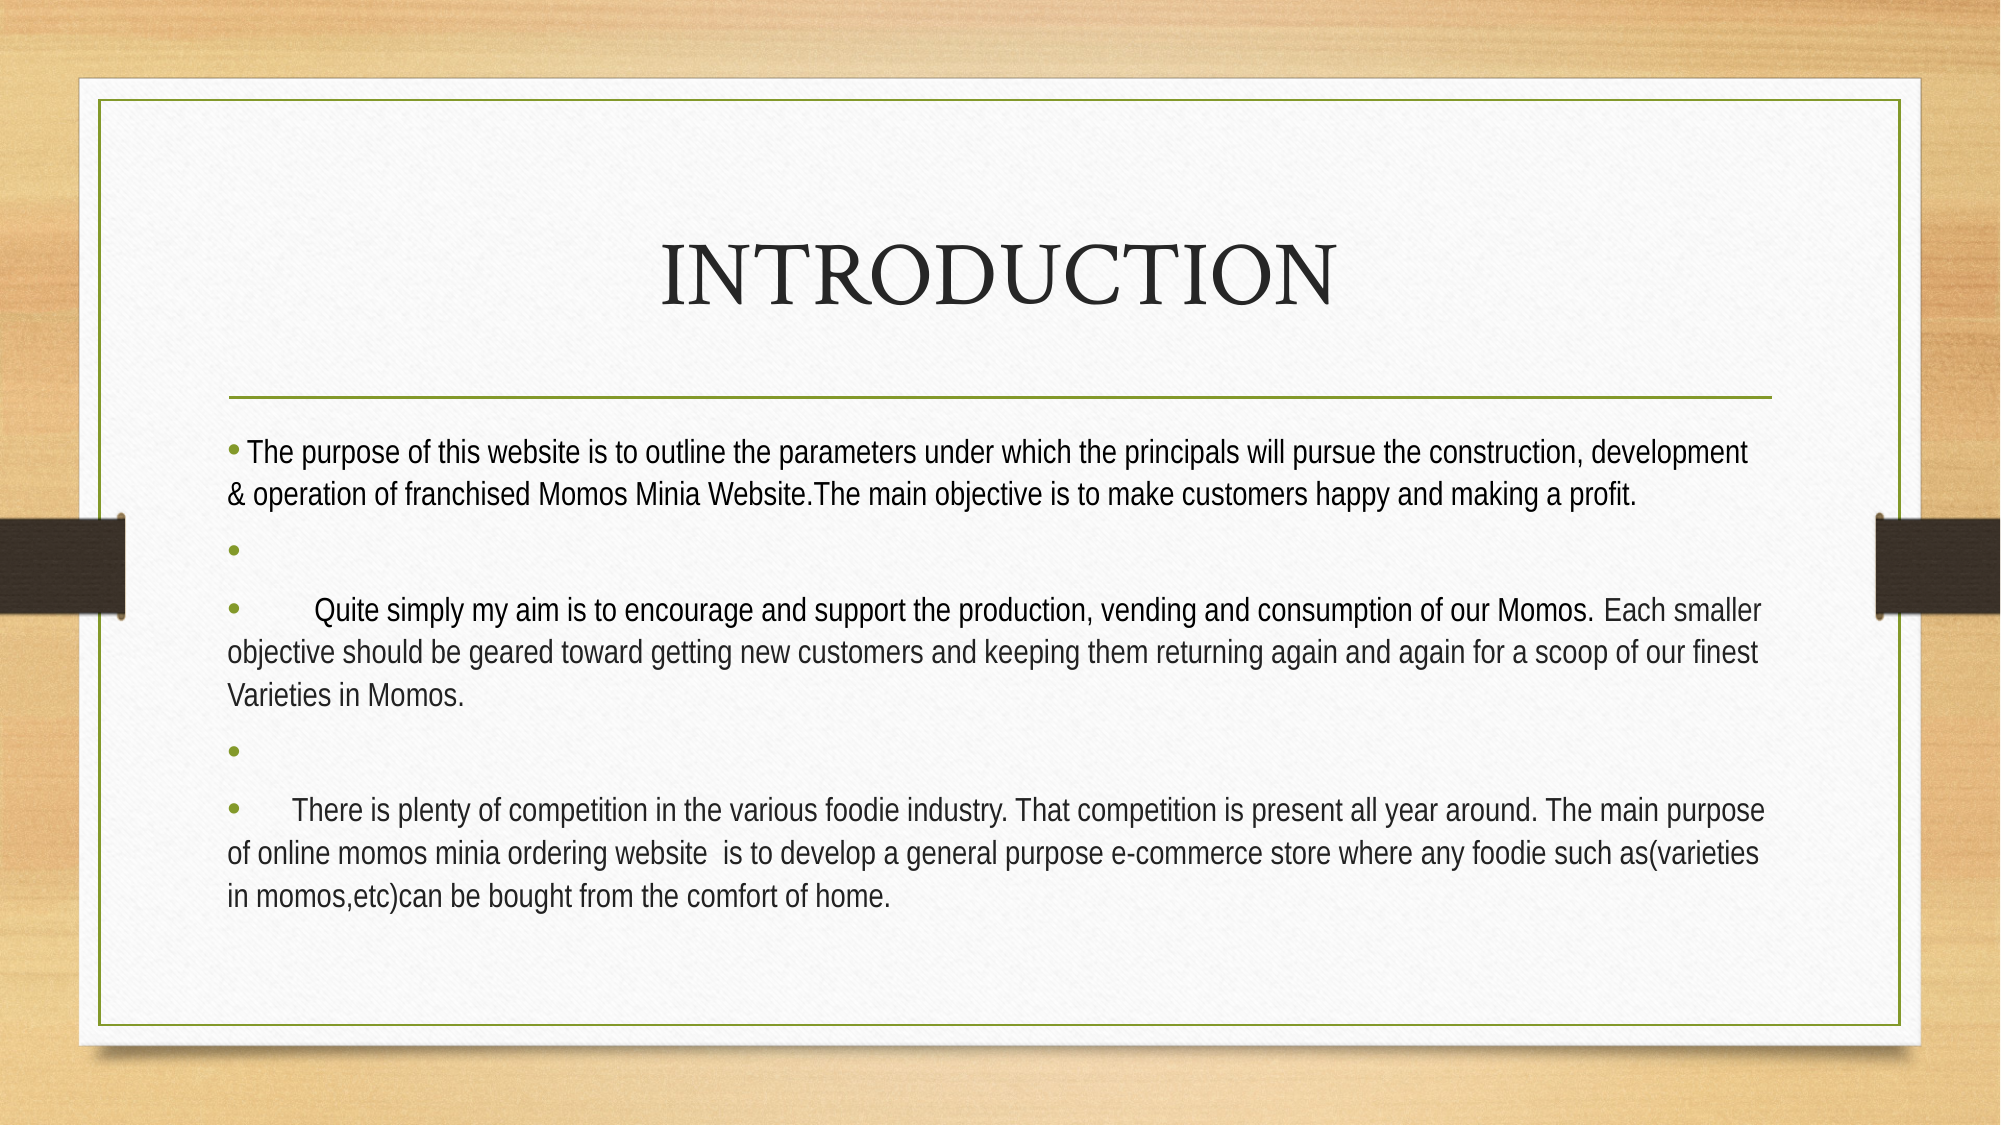

# INTRODUCTION
 The purpose of this website is to outline the parameters under which the principals will pursue the construction, development & operation of franchised Momos Minia Website.The main objective is to make customers happy and making a profit.

          Quite simply my aim is to encourage and support the production, vending and consumption of our Momos. Each smaller objective should be geared toward getting new customers and keeping them returning again and again for a scoop of our finest Varieties in Momos.

       There is plenty of competition in the various foodie industry. That competition is present all year around. The main purpose of online momos minia ordering website  is to develop a general purpose e-commerce store where any foodie such as(varieties in momos,etc)can be bought from the comfort of home.